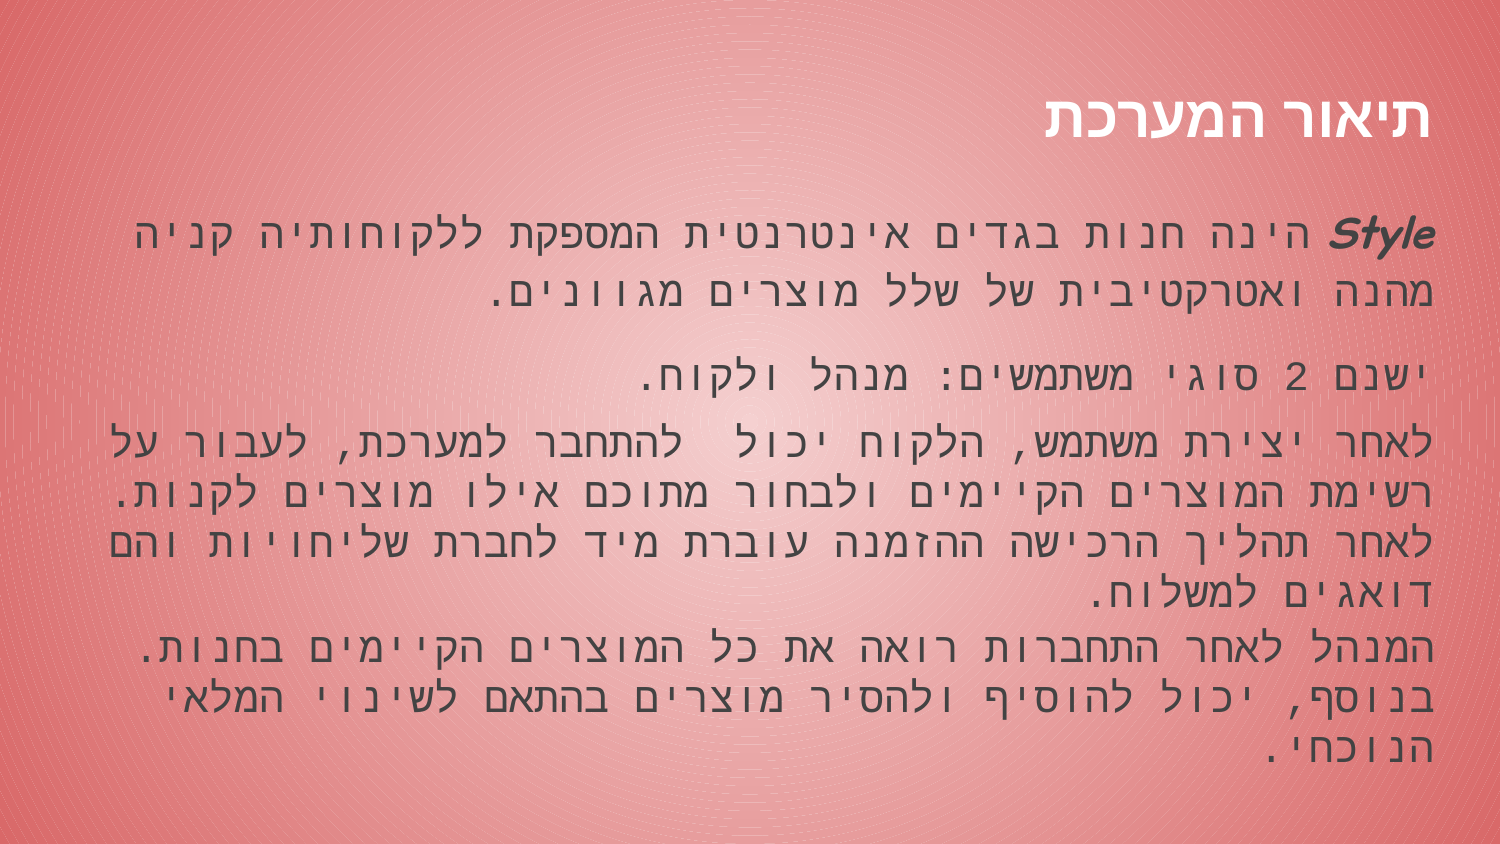

# תיאור המערכת
Style הינה חנות בגדים אינטרנטית המספקת ללקוחותיה קניה מהנה ואטרקטיבית של שלל מוצרים מגוונים.

ישנם 2 סוגי משתמשים: מנהל ולקוח.

לאחר יצירת משתמש, הלקוח יכול  להתחבר למערכת, לעבור על רשימת המוצרים הקיימים ולבחור מתוכם אילו מוצרים לקנות. לאחר תהליך הרכישה ההזמנה עוברת מיד לחברת שליחויות והם דואגים למשלוח.

המנהל לאחר התחברות רואה את כל המוצרים הקיימים בחנות. בנוסף, יכול להוסיף ולהסיר מוצרים בהתאם לשינוי המלאי הנוכחי.